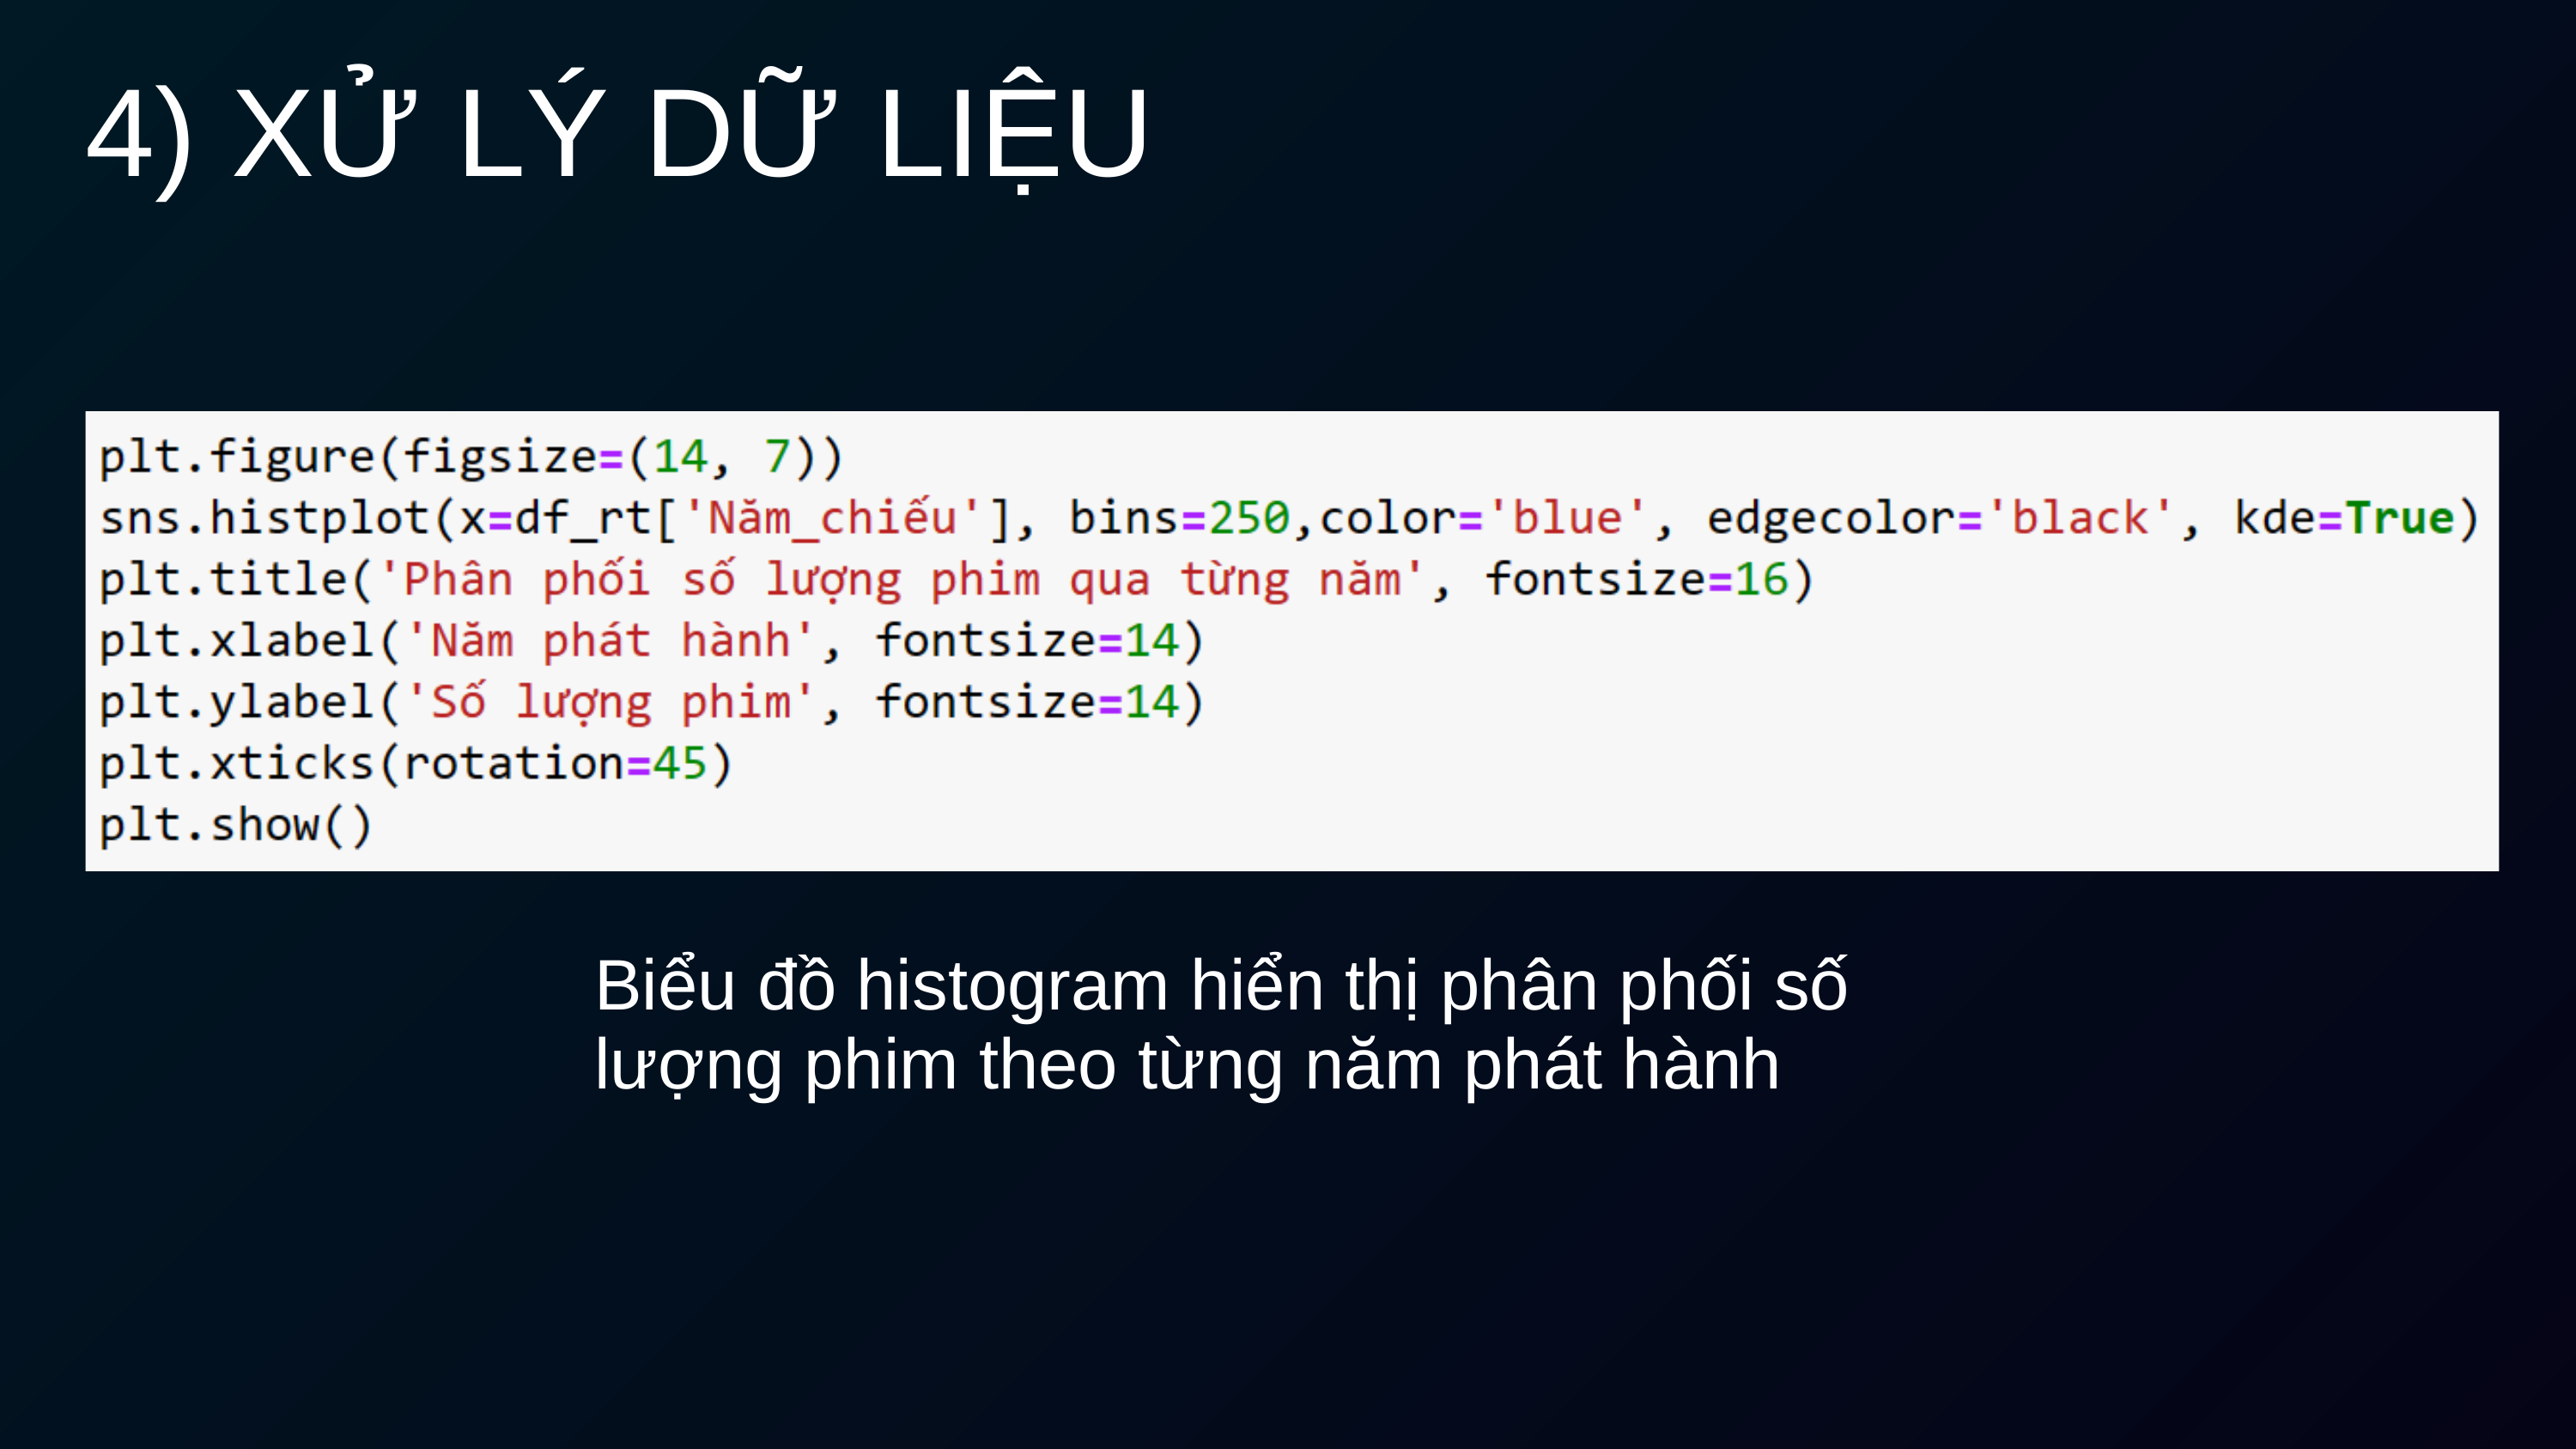

4) XỬ LÝ DỮ LIỆU

Biểu đồ histogram hiển thị phân phối số lượng phim theo từng năm phát hành